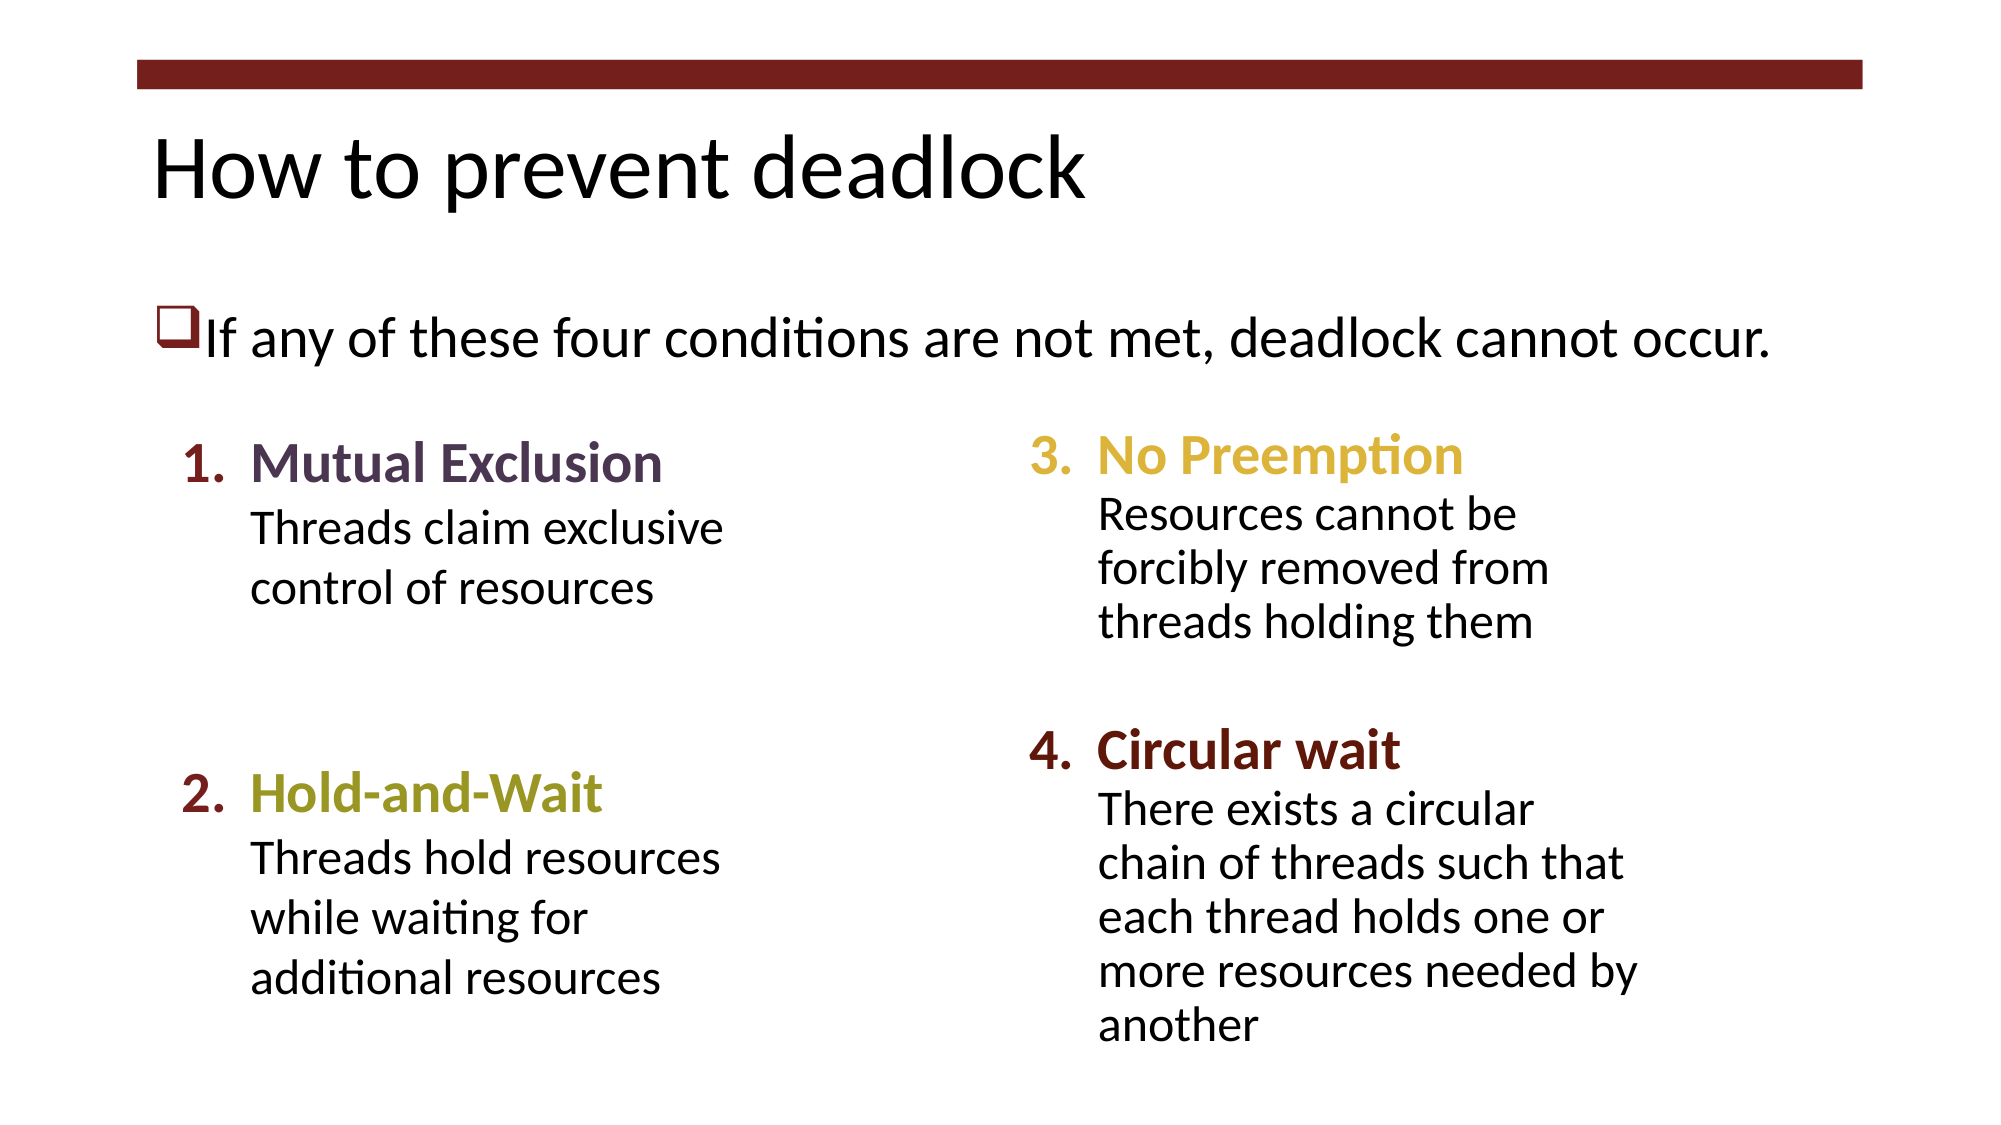

# How to prevent deadlock
If any of these four conditions are not met, deadlock cannot occur.
Mutual Exclusion
Threads claim exclusive control of resources
Hold-and-Wait
Threads hold resources while waiting for additional resources
No Preemption
Resources cannot be forcibly removed from threads holding them
Circular wait
There exists a circular chain of threads such that each thread holds one or more resources needed by another